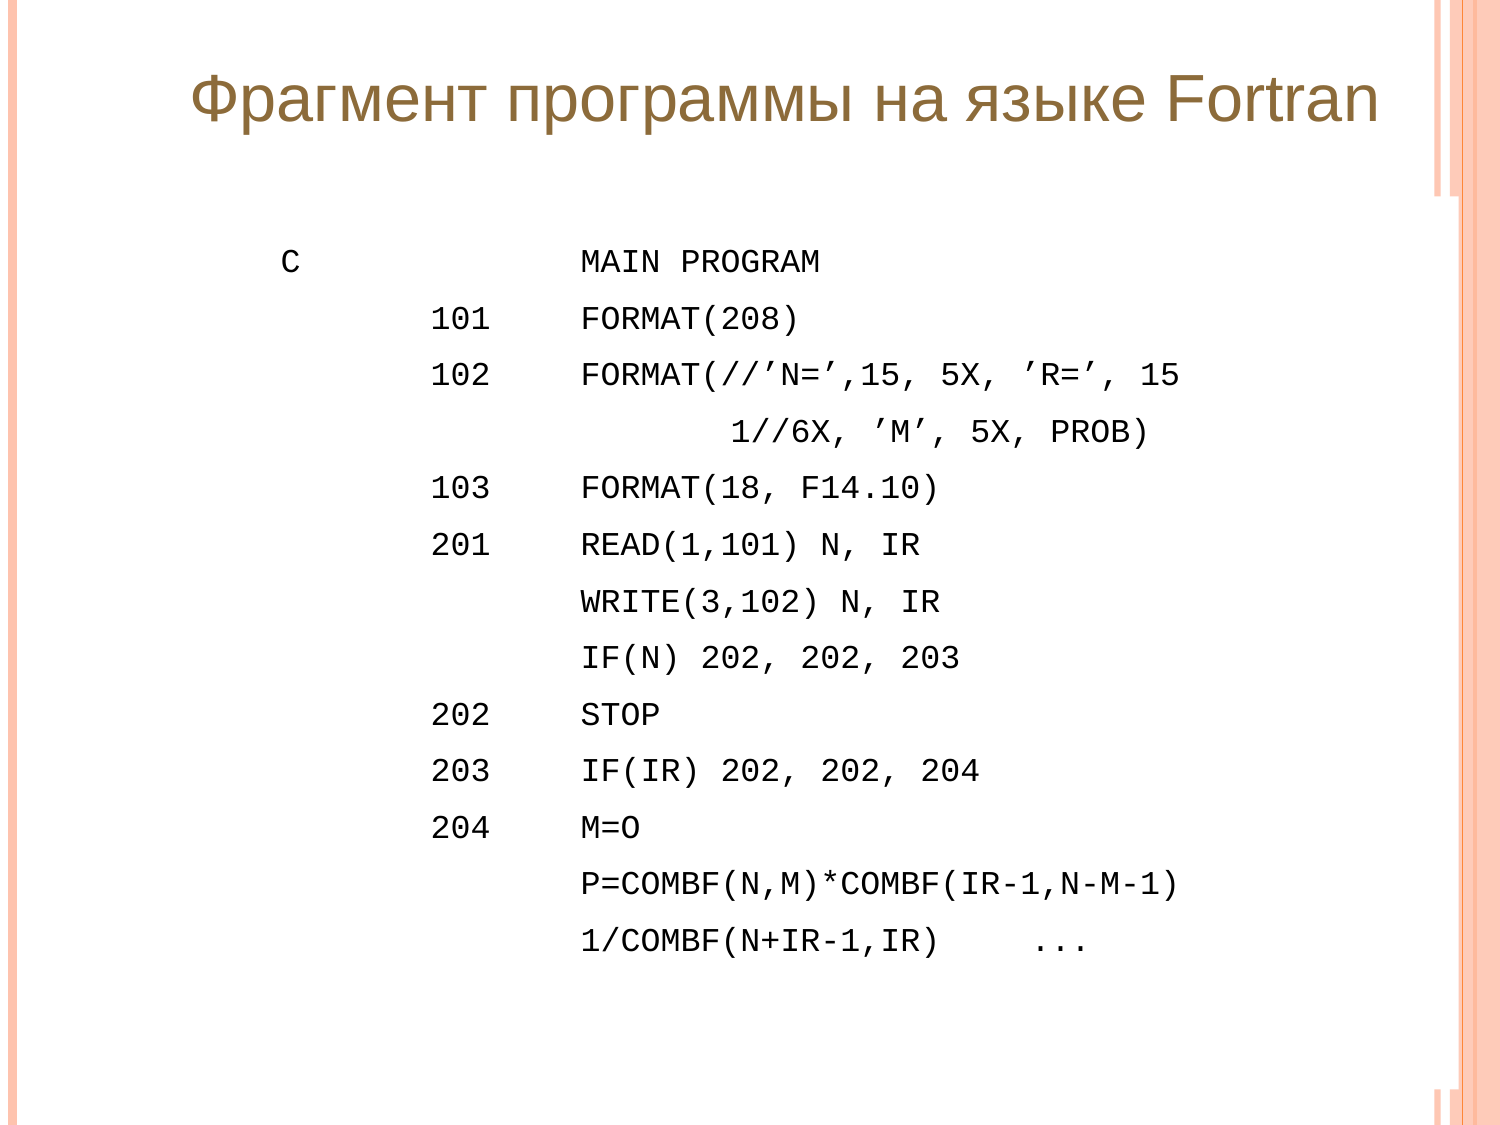

Фрагмент программы на языке Fortran

C		MAIN PROGRAM
	101	FORMAT(208)
	102	FORMAT(//’N=’,15, 5X, ’R=’, 15
			1//6X, ’M’, 5X, PROB)
	103 	FORMAT(18, F14.10)
	201	READ(1,101) N, IR
		WRITE(3,102) N, IR
		IF(N) 202, 202, 203
	202	STOP
	203	IF(IR) 202, 202, 204
	204	M=O
		P=COMBF(N,M)*COMBF(IR-1,N-M-1)
		1/COMBF(N+IR-1,IR)	...